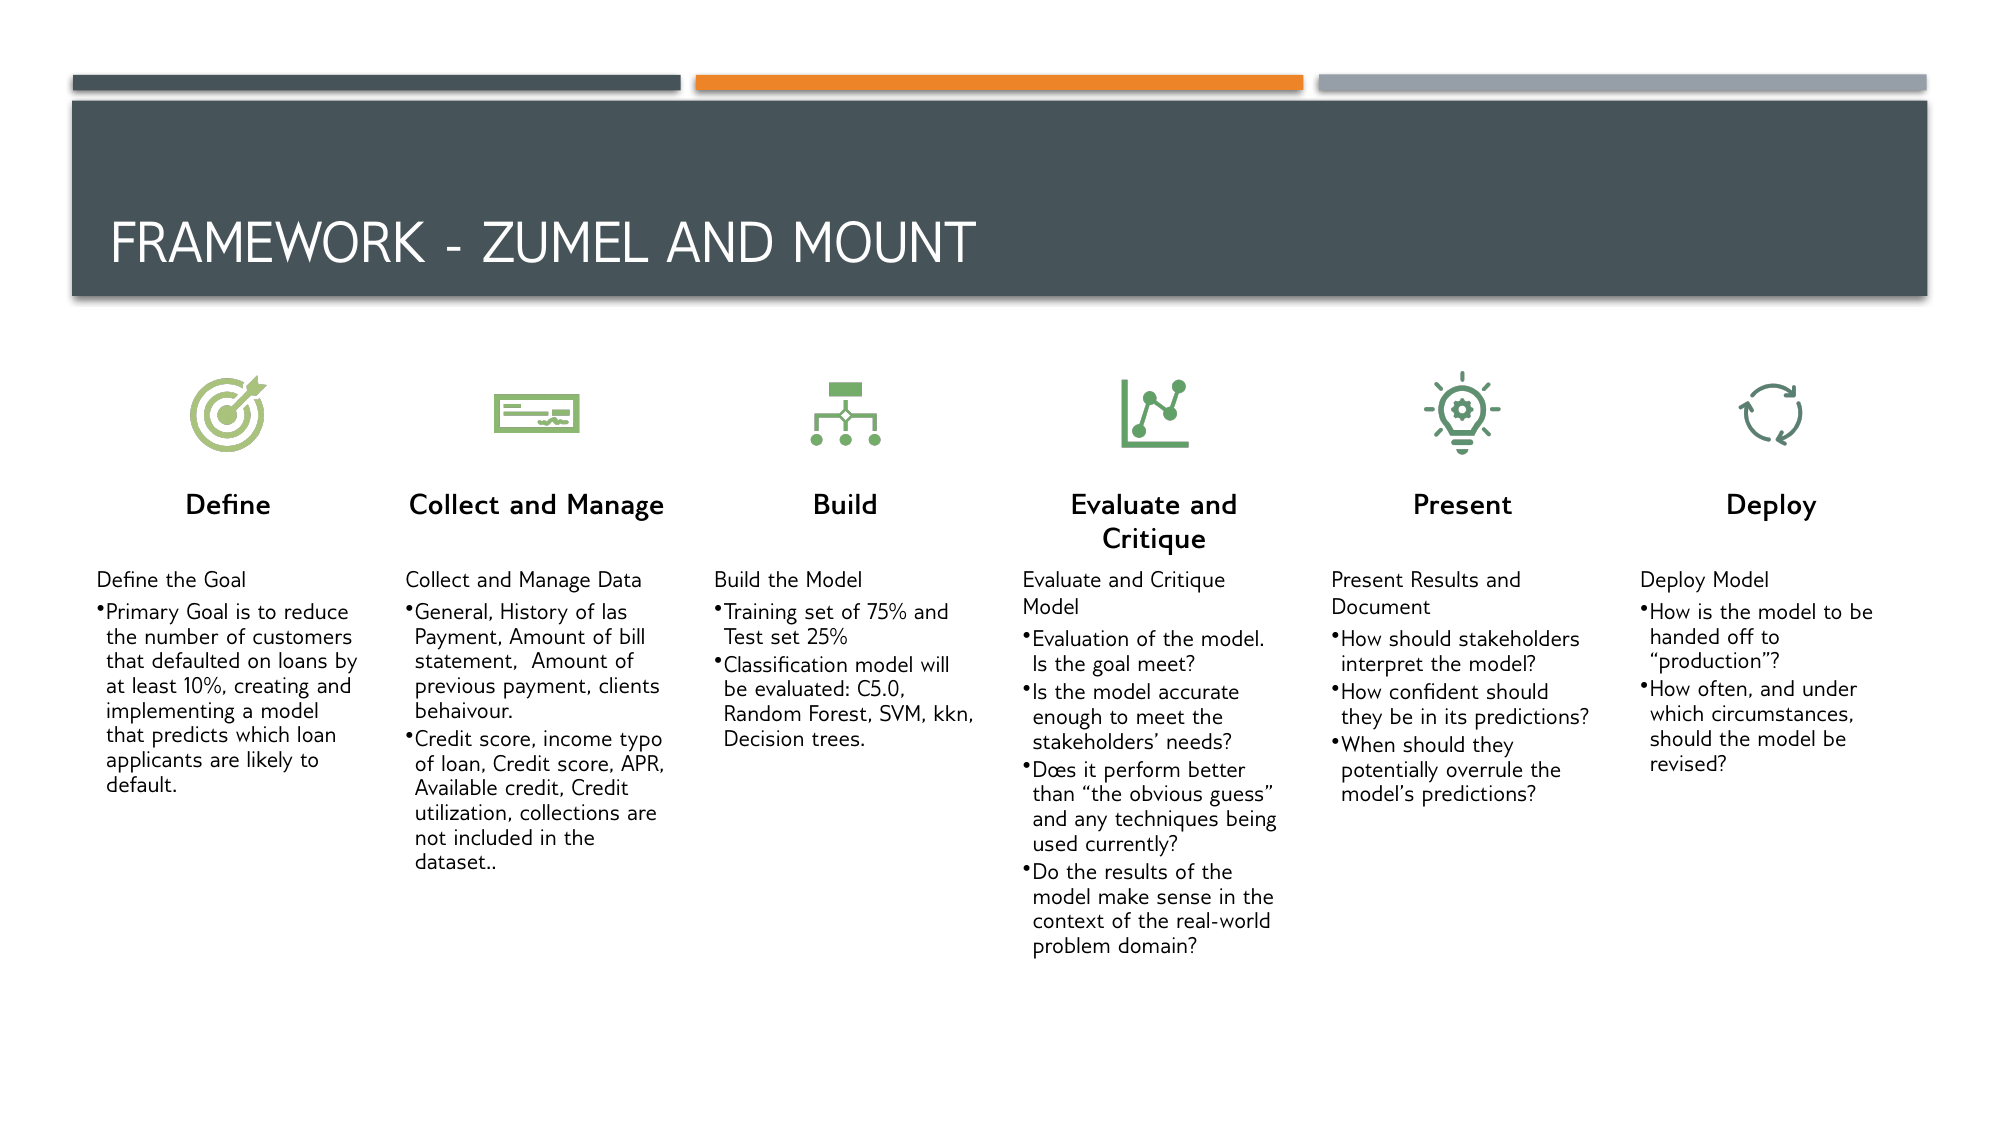

# Framework - Zumel and Mount
Define
Define the Goal
Primary Goal is to reduce the number of customers that defaulted on loans by at least 10%, creating and implementing a model that predicts which loan applicants are likely to default.
Collect and Manage
Collect and Manage Data
General, History of las Payment, Amount of bill statement,  Amount of previous payment, clients behaivour.
Credit score, income typo of loan, Credit score, APR, Available credit, Credit utilization, collections are not included in the dataset..
Build
Build the Model
Training set of 75% and  Test set 25%
Classification model will be evaluated: C5.0, Random Forest, SVM, kkn, Decision trees.
Evaluate and Critique
Evaluate and Critique Model
Evaluation of the model. Is the goal meet?
Is the model accurate enough to meet the stakeholders’ needs?
Does it perform better than “the obvious guess” and any techniques being used currently?
Do the results of the model make sense in the context of the real-world problem domain?
Present
Present Results and Document
How should stakeholders interpret the model?
How confident should they be in its predictions?
When should they potentially overrule the model’s predictions?
Deploy
Deploy Model
How is the model to be handed off to “production”?
How often, and under which circumstances, should the model be revised?